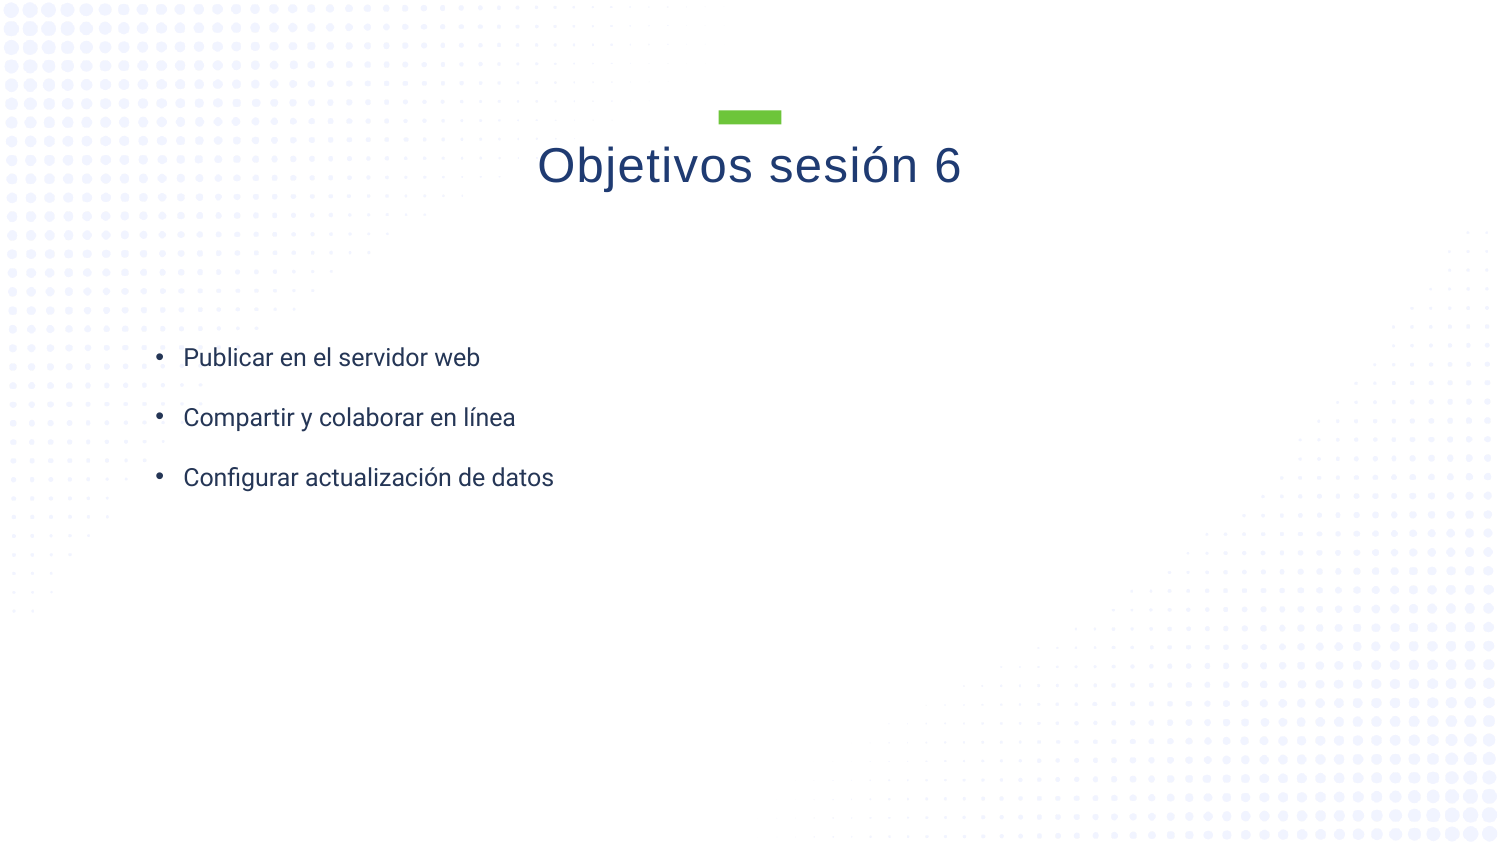

Objetivos sesión 6

Publicar en el servidor web
Compartir y colaborar en línea
Configurar actualización de datos